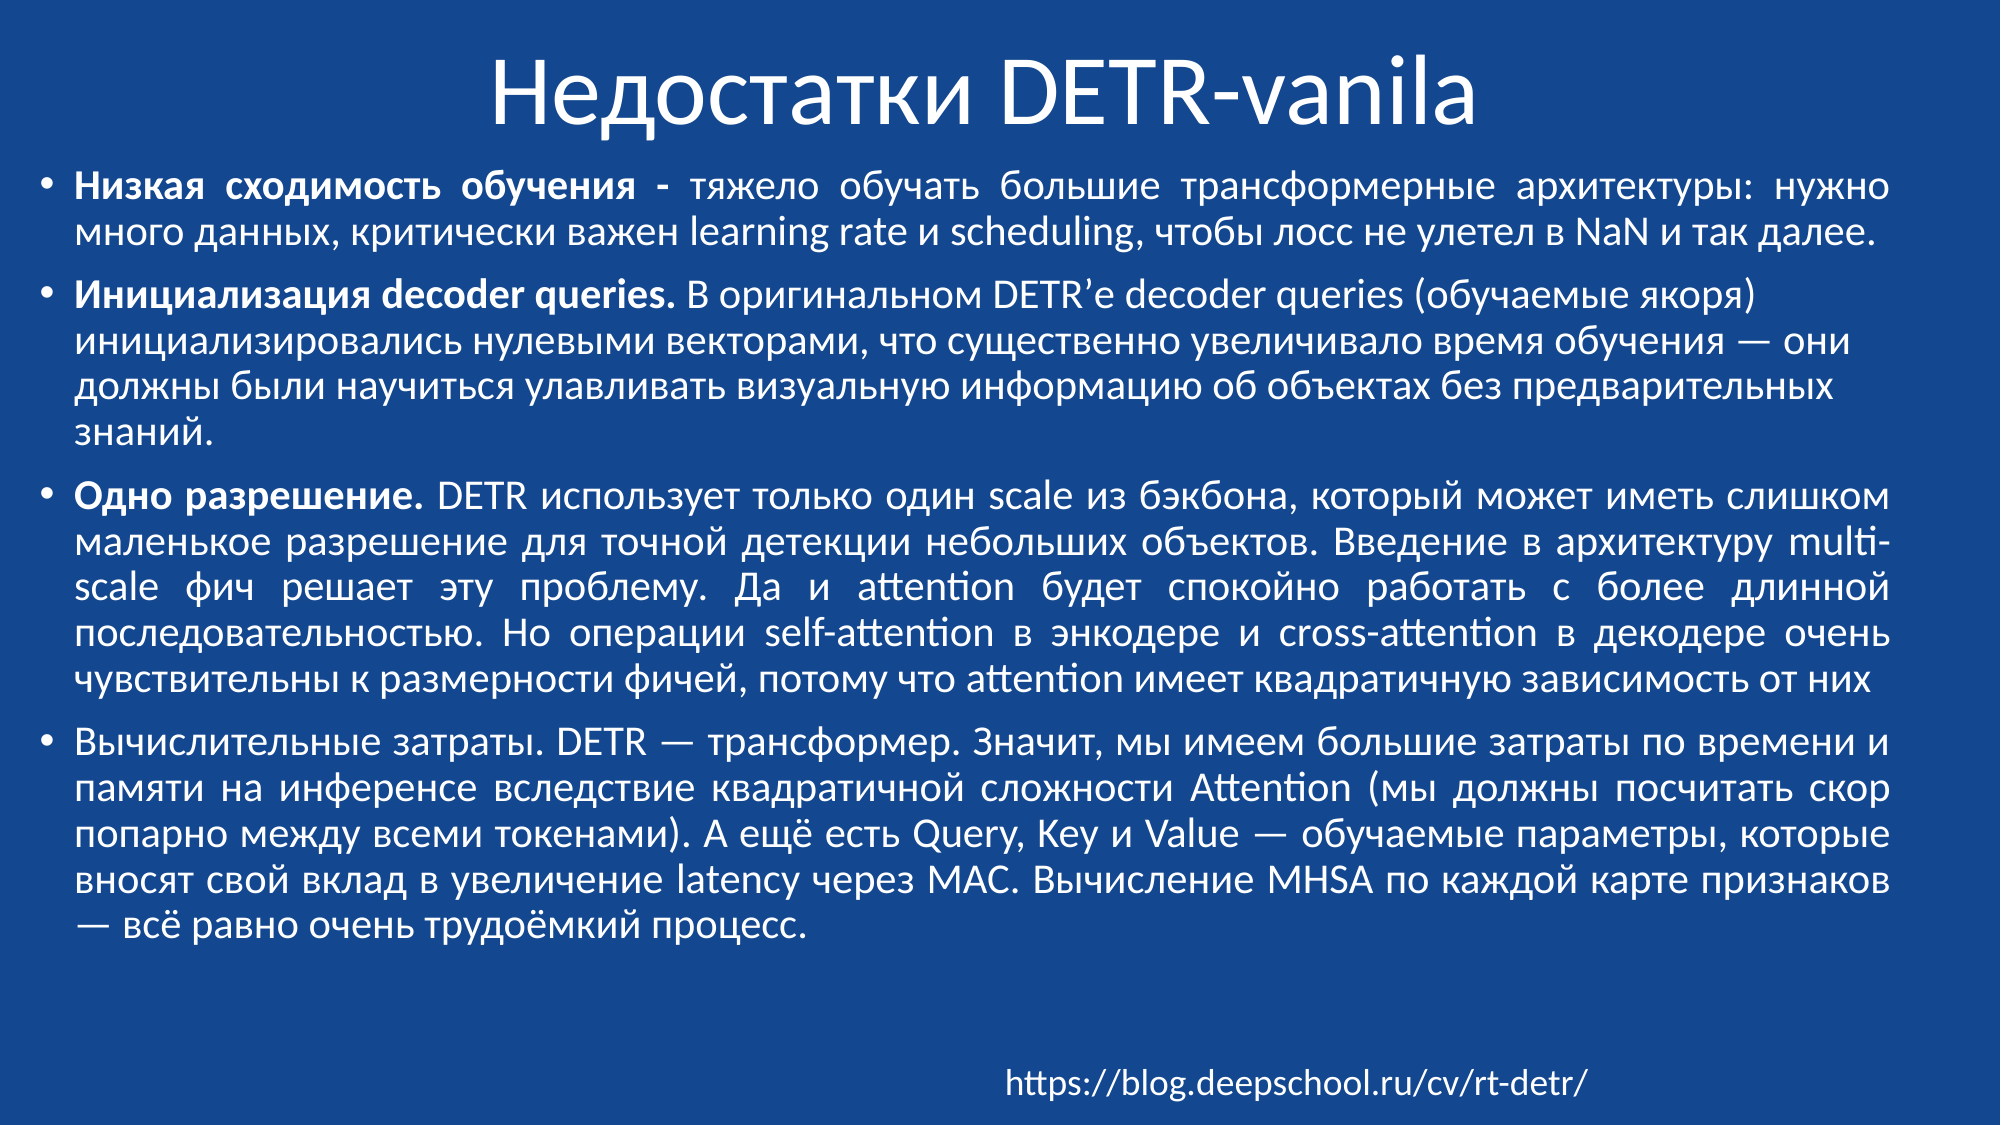

# Недостатки DETR-vanila
Низкая сходимость обучения - тяжело обучать большие трансформерные архитектуры: нужно много данных, критически важен learning rate и scheduling, чтобы лосс не улетел в NaN и так далее.
Инициализация decoder queries. В оригинальном DETR’е decoder queries (обучаемые якоря) инициализировались нулевыми векторами, что существенно увеличивало время обучения — они должны были научиться улавливать визуальную информацию об объектах без предварительных знаний.
Одно разрешение. DETR использует только один scale из бэкбона, который может иметь слишком маленькое разрешение для точной детекции небольших объектов. Введение в архитектуру multi-scale фич решает эту проблему. Да и attention будет спокойно работать с более длинной последовательностью. Но операции self-attention в энкодере и cross-attention в декодере очень чувствительны к размерности фичей, потому что attention имеет квадратичную зависимость от них
Вычислительные затраты. DETR — трансформер. Значит, мы имеем большие затраты по времени и памяти на инференсе вследствие квадратичной сложности Attention (мы должны посчитать скор попарно между всеми токенами). А ещё есть Query, Key и Value — обучаемые параметры, которые вносят свой вклад в увеличение latency через MAC. Вычисление MHSA по каждой карте признаков — всё равно очень трудоёмкий процесс.

https://blog.deepschool.ru/cv/rt-detr/